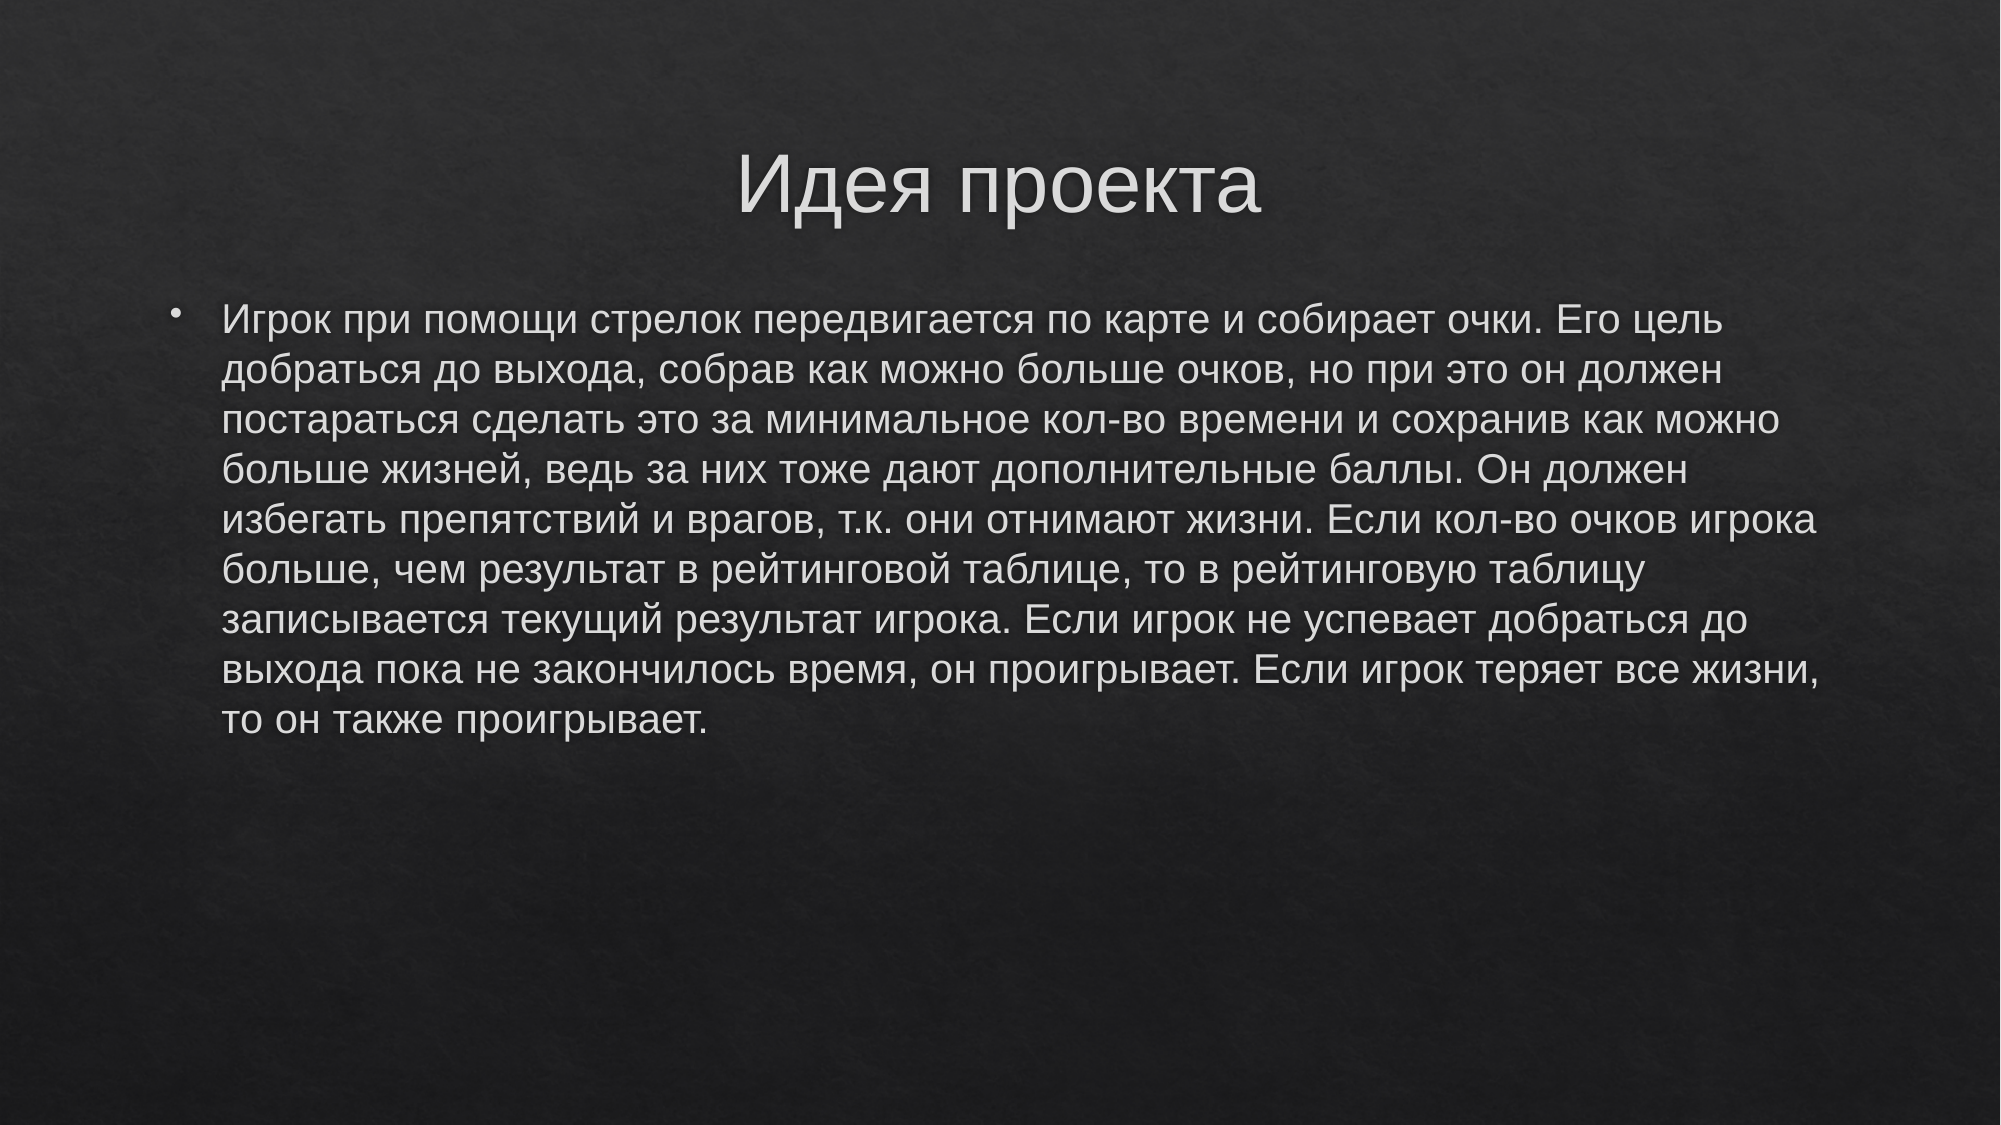

# Идея проекта
Игрок при помощи стрелок передвигается по карте и собирает очки. Его цель добраться до выхода, собрав как можно больше очков, но при это он должен постараться сделать это за минимальное кол-во времени и сохранив как можно больше жизней, ведь за них тоже дают дополнительные баллы. Он должен избегать препятствий и врагов, т.к. они отнимают жизни. Если кол-во очков игрока больше, чем результат в рейтинговой таблице, то в рейтинговую таблицу записывается текущий результат игрока. Если игрок не успевает добраться до выхода пока не закончилось время, он проигрывает. Если игрок теряет все жизни, то он также проигрывает.